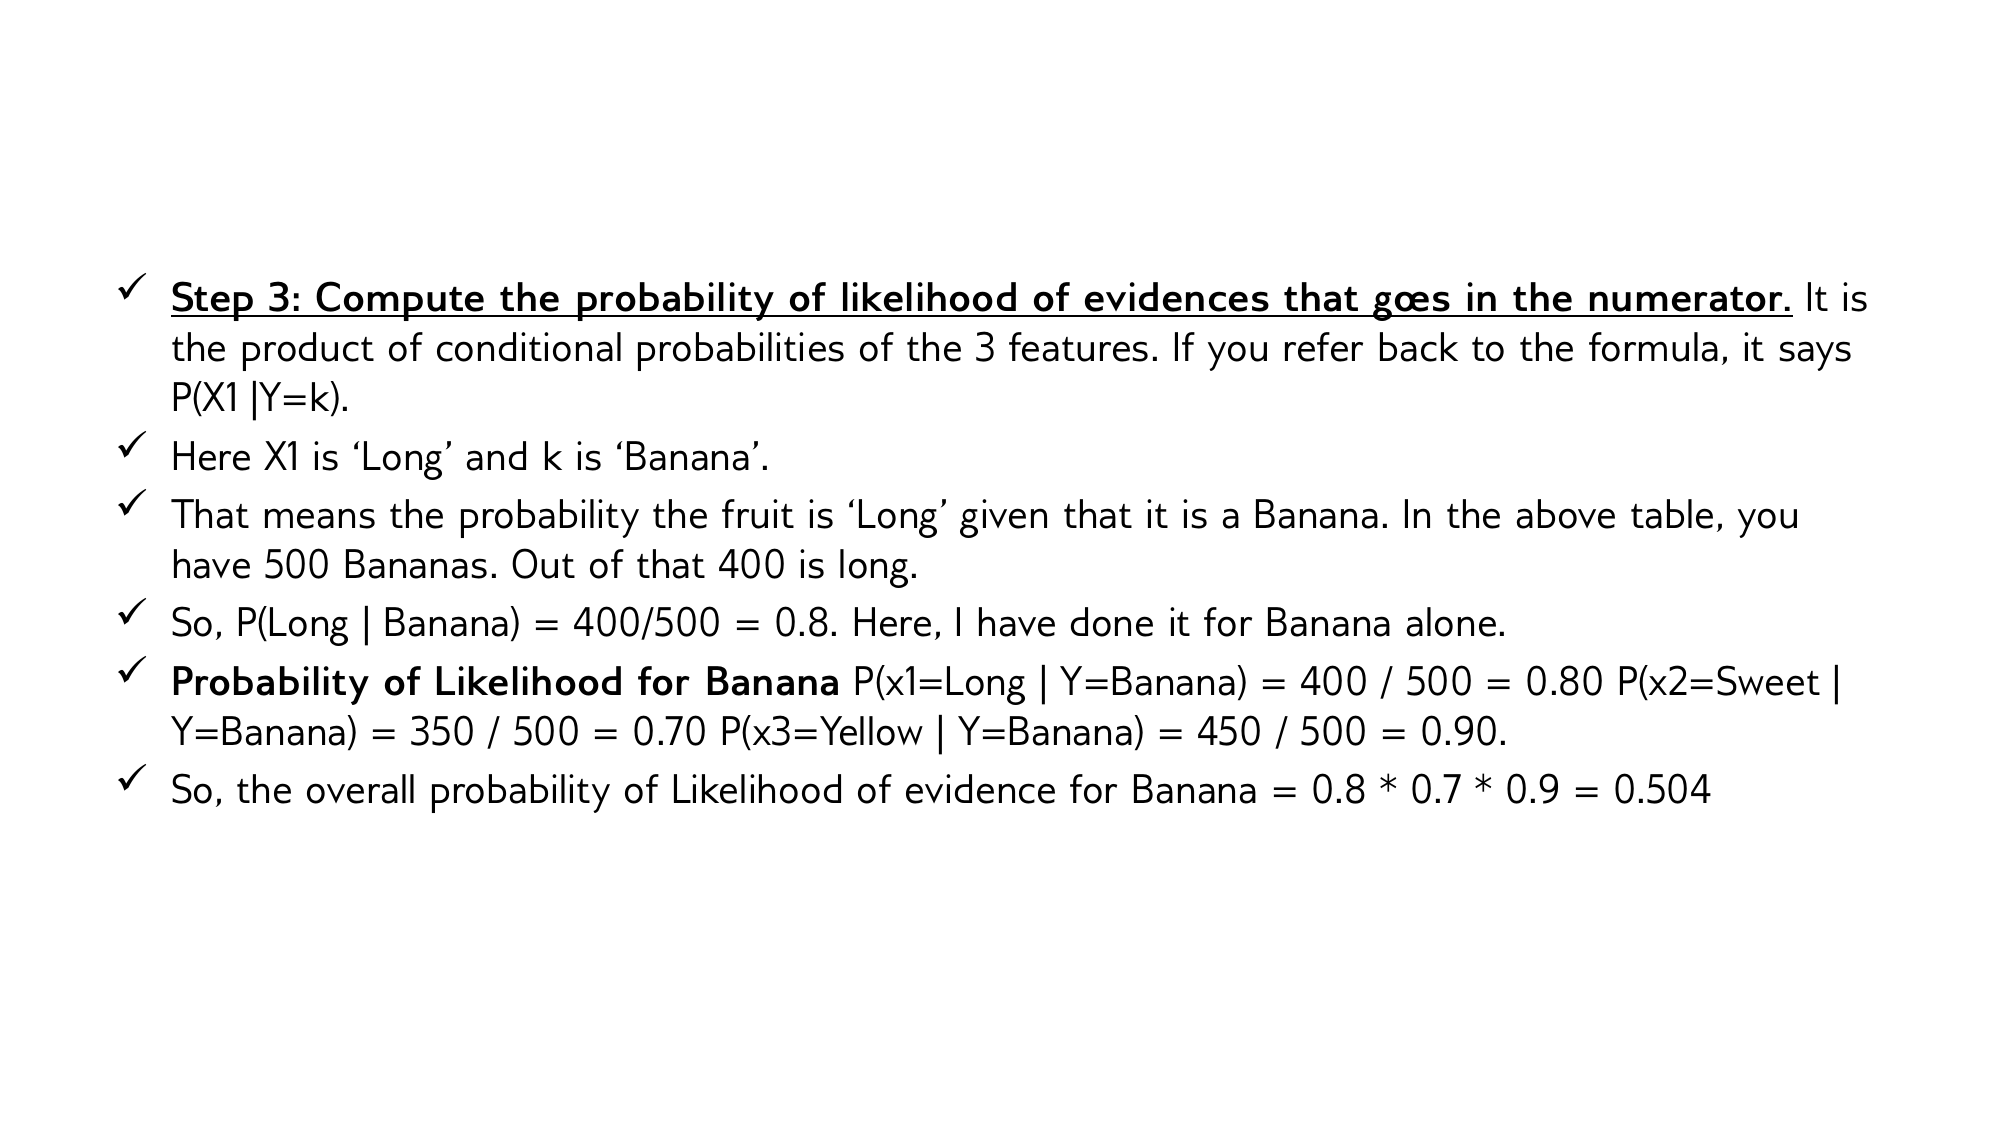

Step 3: Compute the probability of likelihood of evidences that goes in the numerator. It is the product of conditional probabilities of the 3 features. If you refer back to the formula, it says P(X1 |Y=k).
Here X1 is ‘Long’ and k is ‘Banana’.
That means the probability the fruit is ‘Long’ given that it is a Banana. In the above table, you have 500 Bananas. Out of that 400 is long.
So, P(Long | Banana) = 400/500 = 0.8. Here, I have done it for Banana alone.
Probability of Likelihood for Banana P(x1=Long | Y=Banana) = 400 / 500 = 0.80 P(x2=Sweet | Y=Banana) = 350 / 500 = 0.70 P(x3=Yellow | Y=Banana) = 450 / 500 = 0.90.
So, the overall probability of Likelihood of evidence for Banana = 0.8 * 0.7 * 0.9 = 0.504